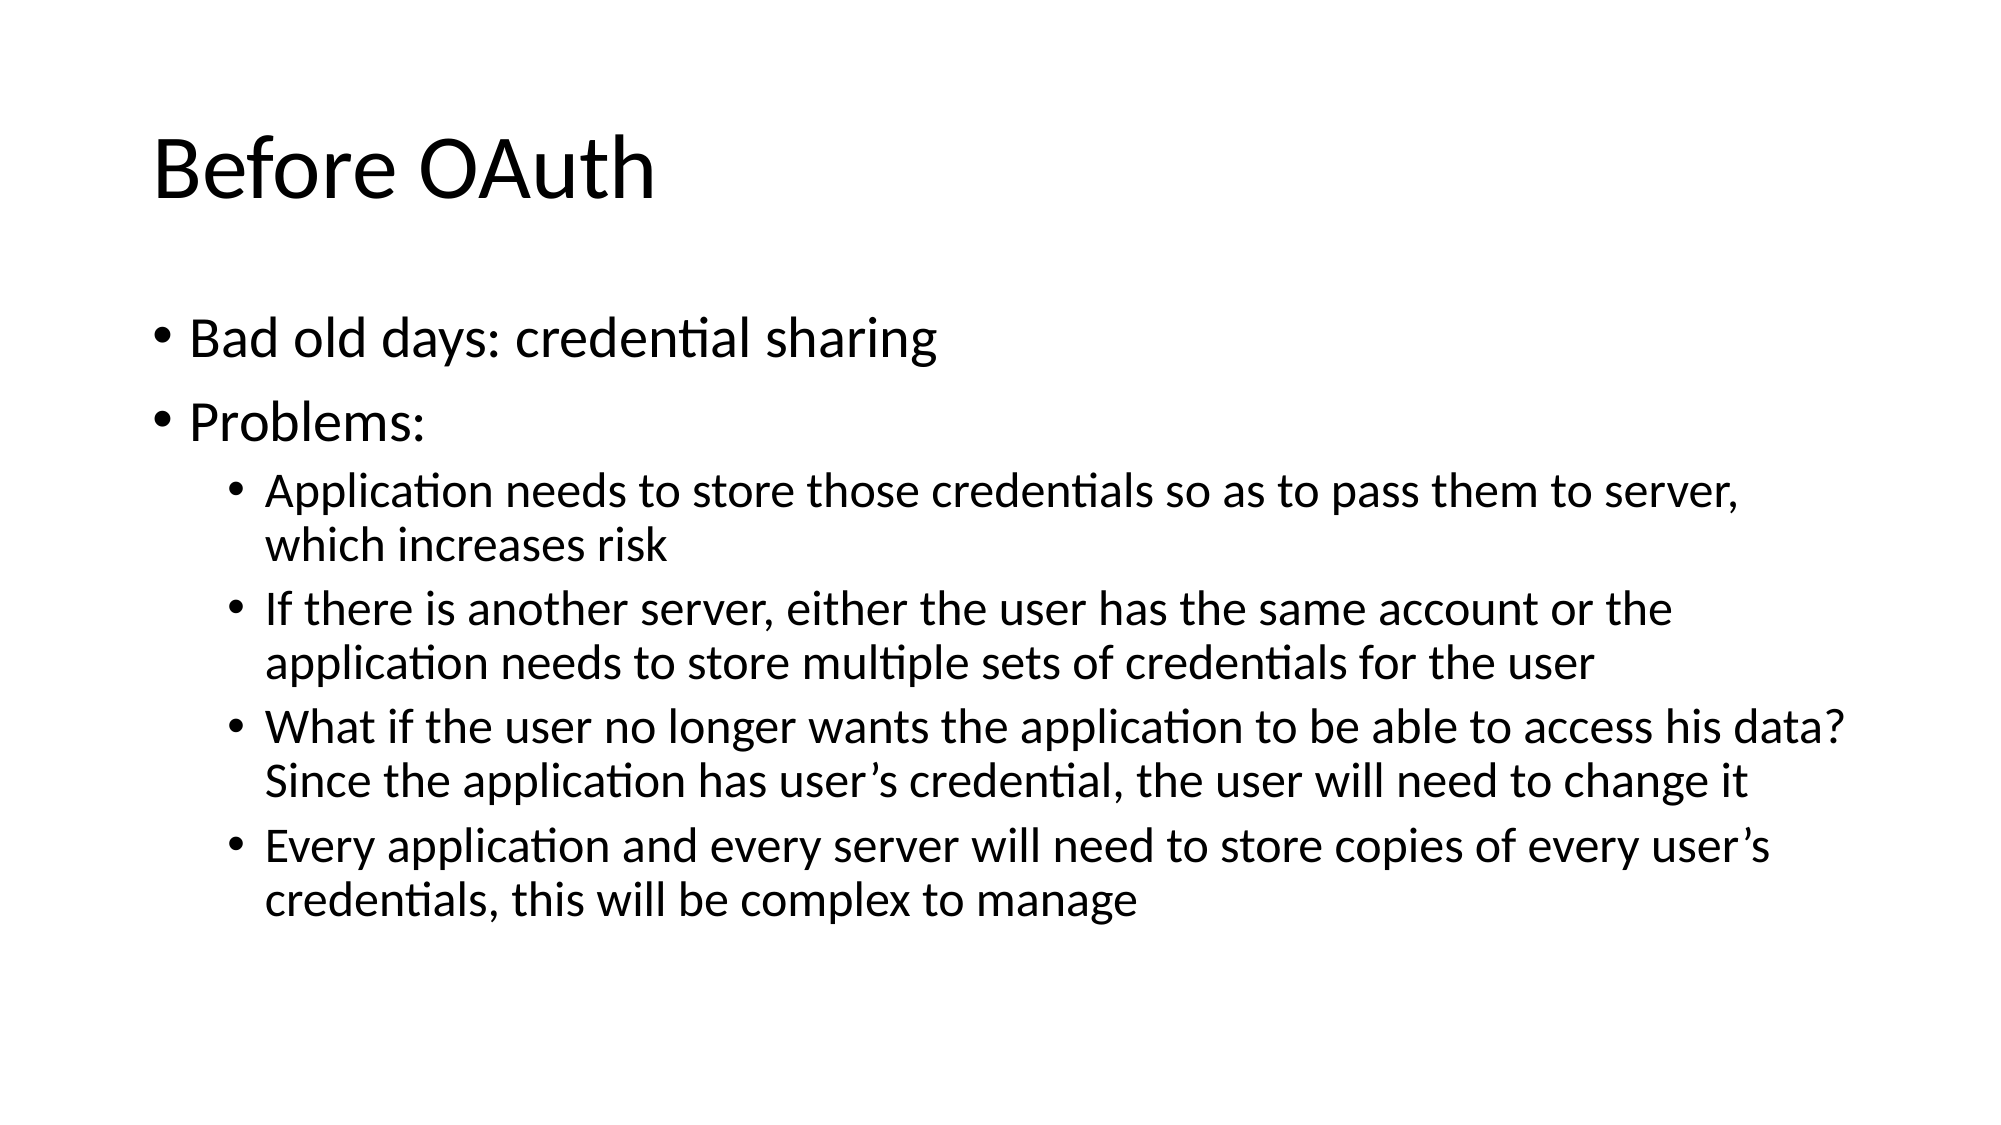

# Before OAuth
Bad old days: credential sharing
Problems:
Application needs to store those credentials so as to pass them to server, which increases risk
If there is another server, either the user has the same account or the application needs to store multiple sets of credentials for the user
What if the user no longer wants the application to be able to access his data? Since the application has user’s credential, the user will need to change it
Every application and every server will need to store copies of every user’s credentials, this will be complex to manage